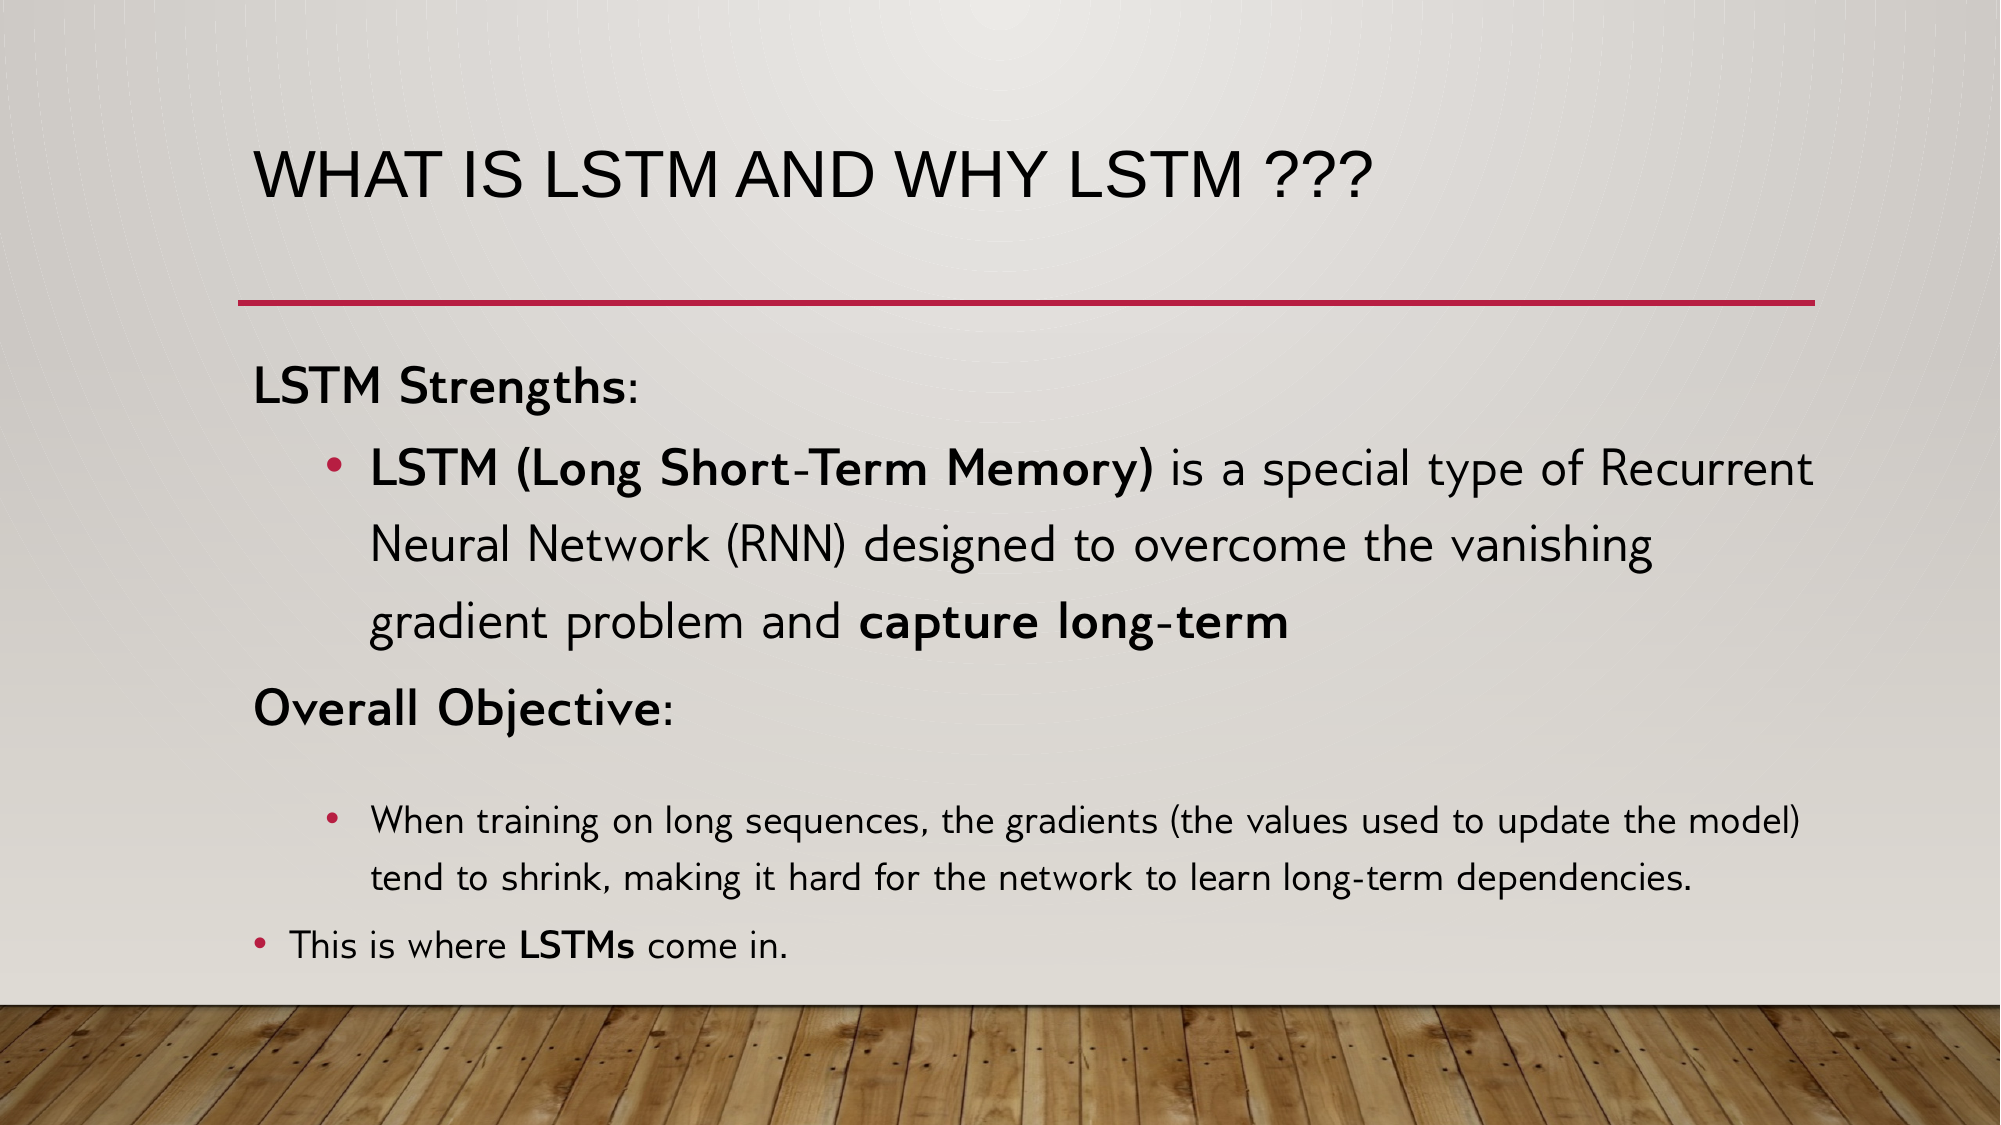

# What is lstm and Why LSTM ???
LSTM Strengths:
LSTM (Long Short-Term Memory) is a special type of Recurrent Neural Network (RNN) designed to overcome the vanishing gradient problem and capture long-term
Overall Objective:

When training on long sequences, the gradients (the values used to update the model) tend to shrink, making it hard for the network to learn long-term dependencies.
This is where LSTMs come in.